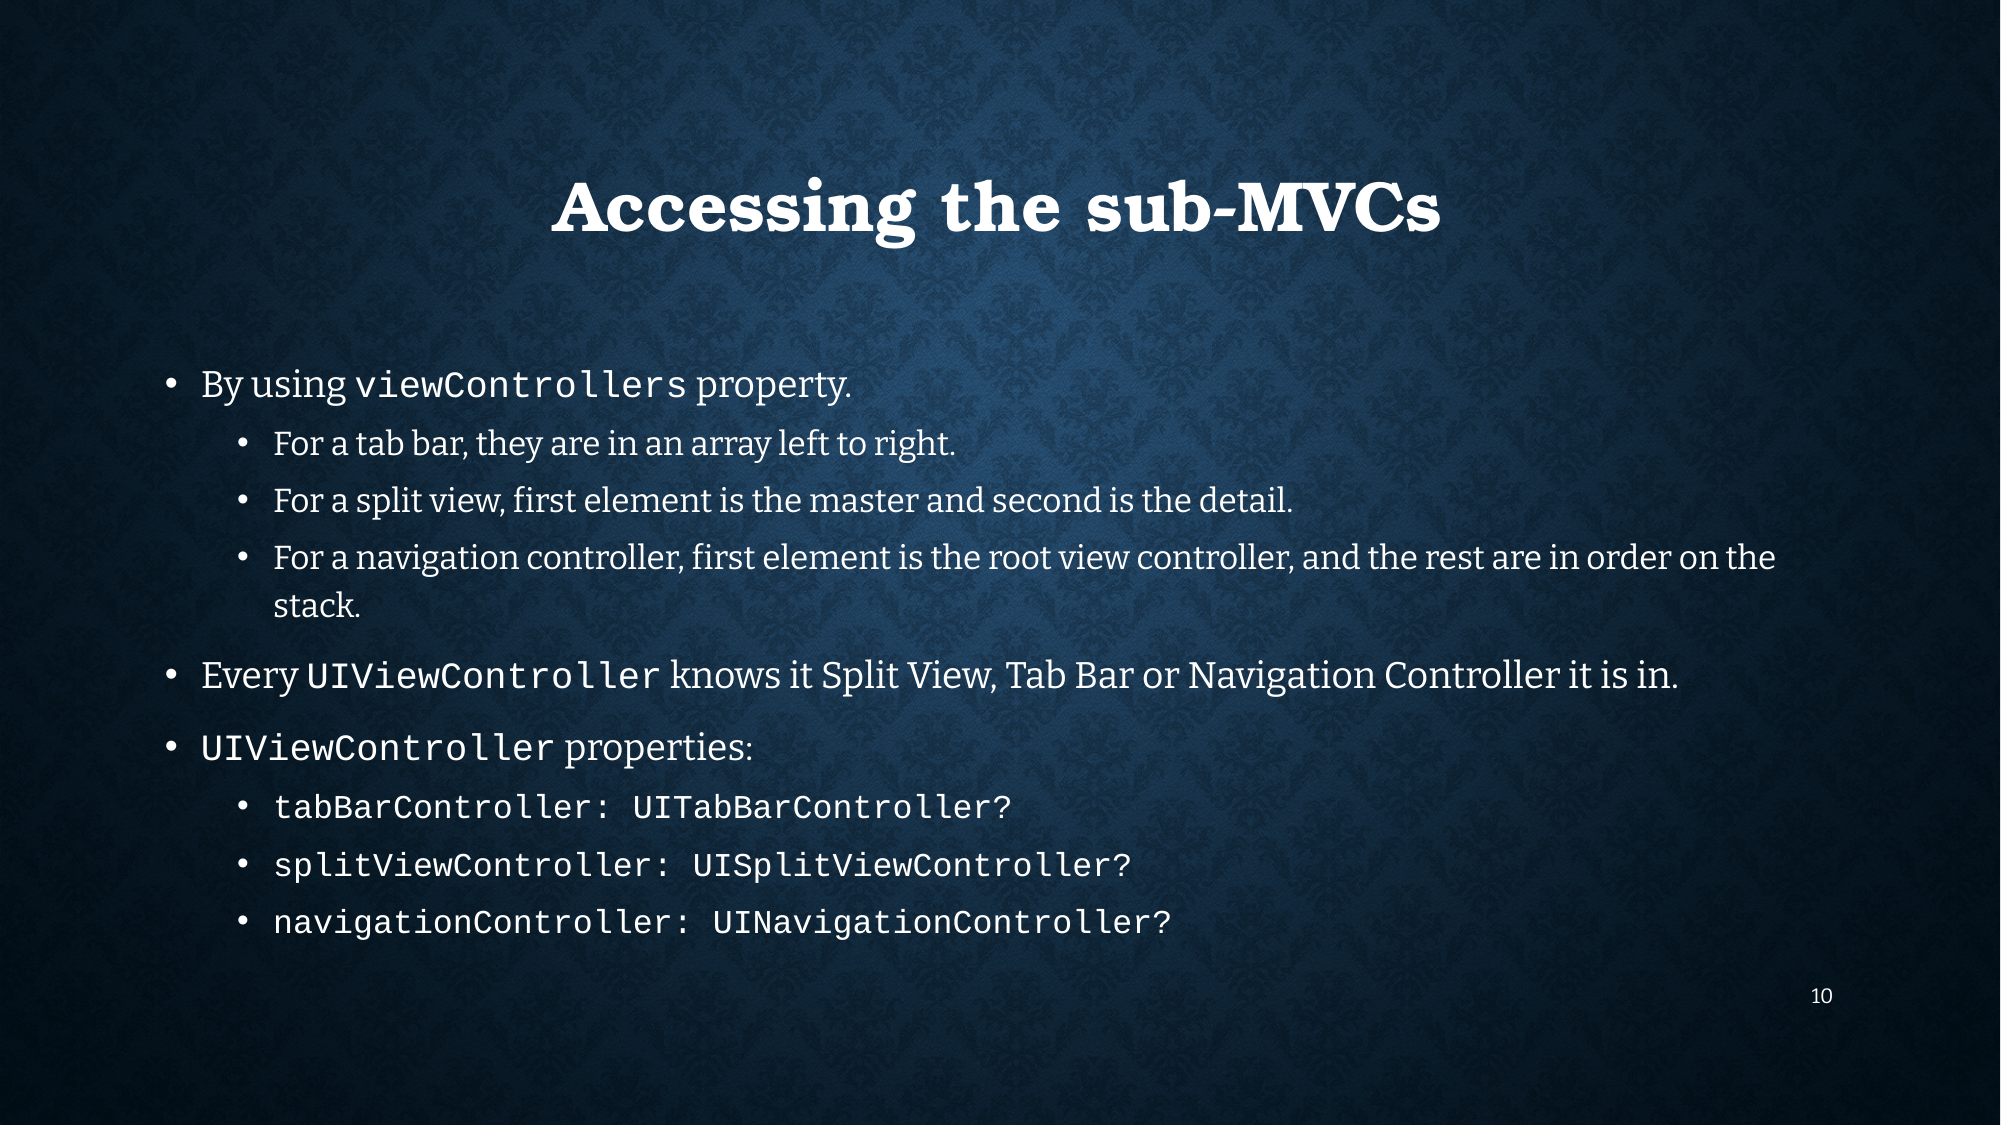

# Accessing the sub-MVCs
By using viewControllers property.
For a tab bar, they are in an array left to right.
For a split view, first element is the master and second is the detail.
For a navigation controller, first element is the root view controller, and the rest are in order on the stack.
Every UIViewController knows it Split View, Tab Bar or Navigation Controller it is in.
UIViewController properties:
tabBarController: UITabBarController?
splitViewController: UISplitViewController?
navigationController: UINavigationController?

10